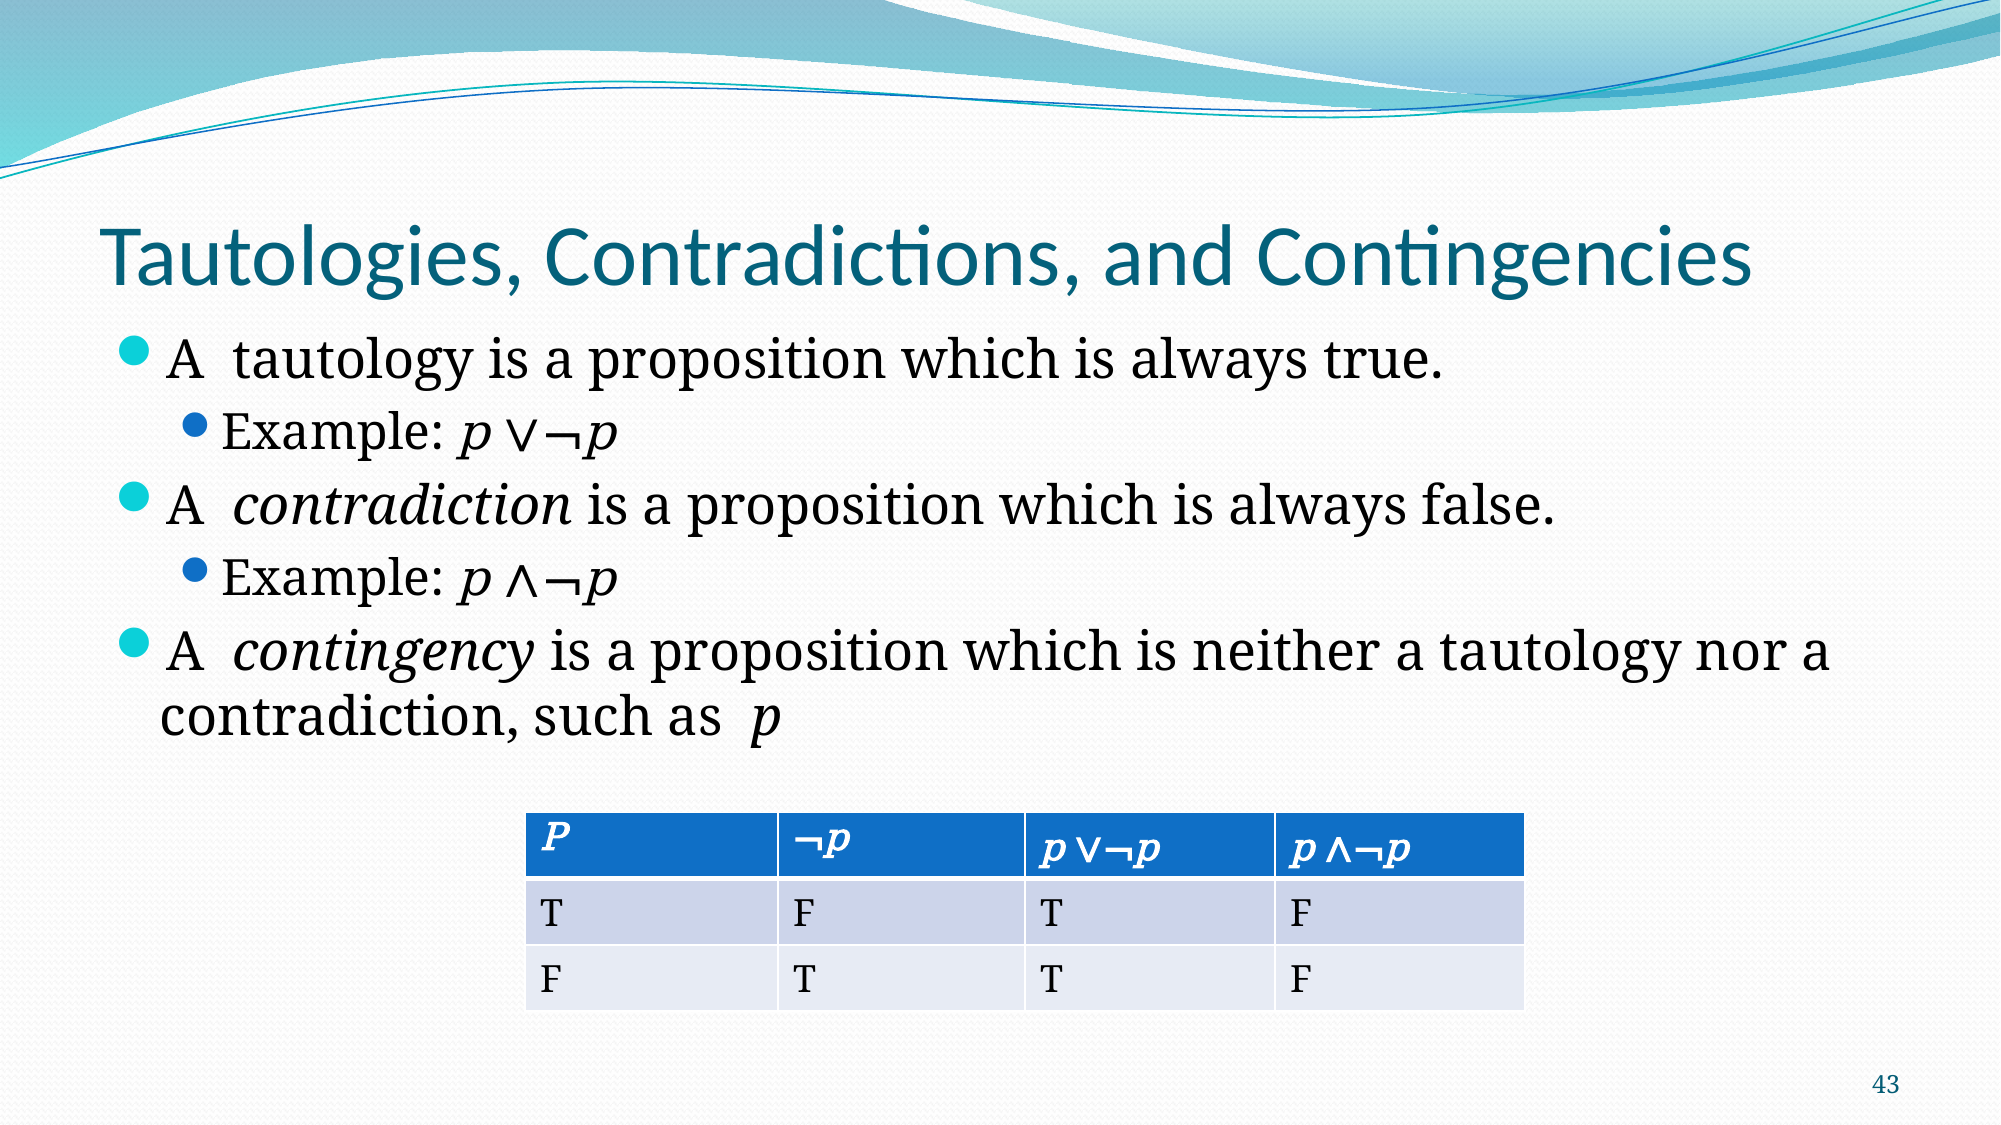

# Tautologies, Contradictions, and Contingencies

A  tautology is a proposition which is always true.
Example: p ∨¬p
A  contradiction is a proposition which is always false.
Example: p ∧¬p
A  contingency is a proposition which is neither a tautology nor a contradiction, such as  p

| P | ¬p | p ∨¬p | p ∧¬p |
| --- | --- | --- | --- |
| T | F | T | F |
| F | T | T | F |
43